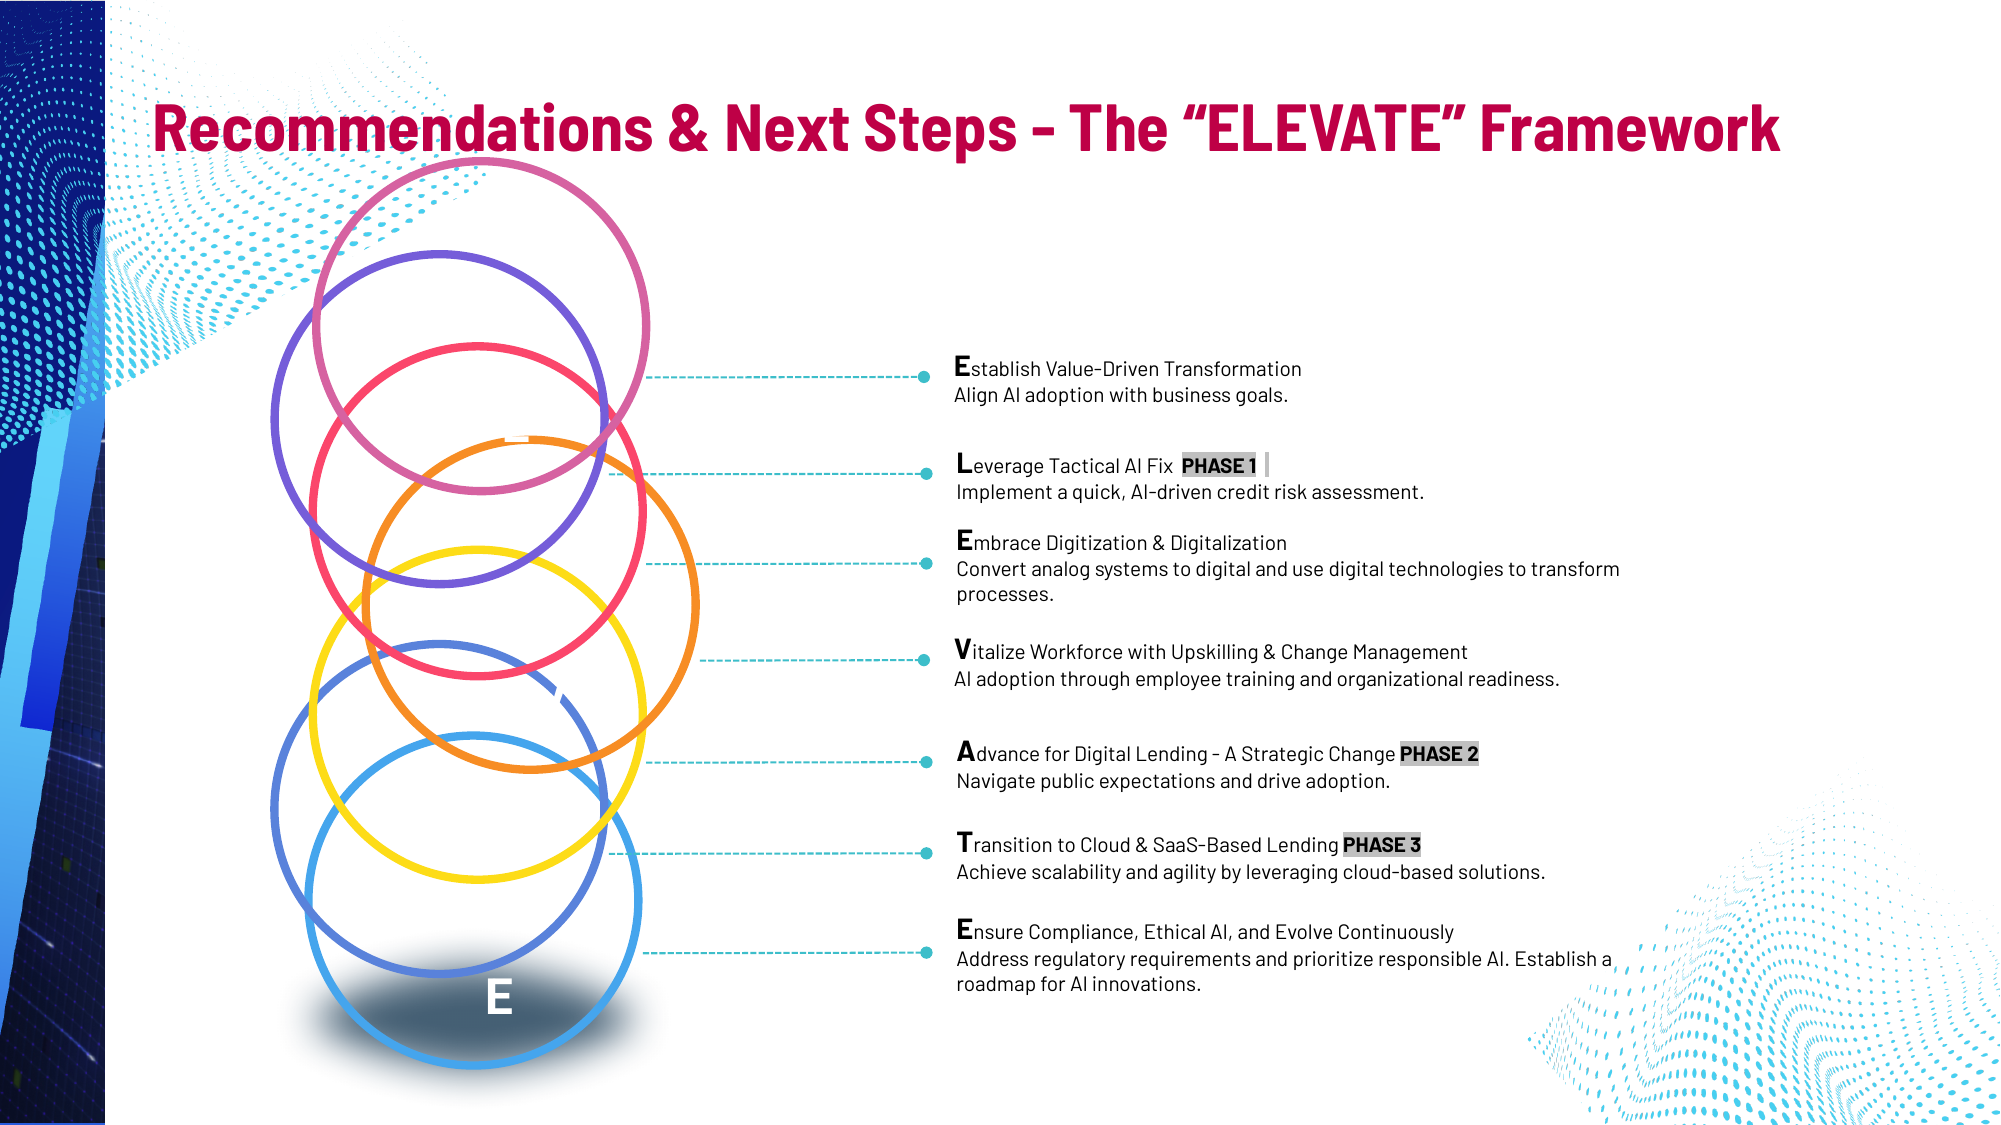

# Recommendations & Next Steps - The “ELEVATE” Framework

Establish Value-Driven Transformation
Align AI adoption with business goals.

E
Leverage Tactical AI Fix  PHASE 1
Implement a quick, AI-driven credit risk assessment.

L
Embrace Digitization & Digitalization
Convert analog systems to digital and use digital technologies to transform processes.

E
Vitalize Workforce with Upskilling & Change Management
AI adoption through employee training and organizational readiness.

V
Advance for Digital Lending - A Strategic Change PHASE 2
Navigate public expectations and drive adoption.

A
Transition to Cloud & SaaS-Based Lending PHASE 3
Achieve scalability and agility by leveraging cloud-based solutions.
T
Ensure Compliance, Ethical AI, and Evolve Continuously
Address regulatory requirements and prioritize responsible AI. Establish a roadmap for AI innovations.

E